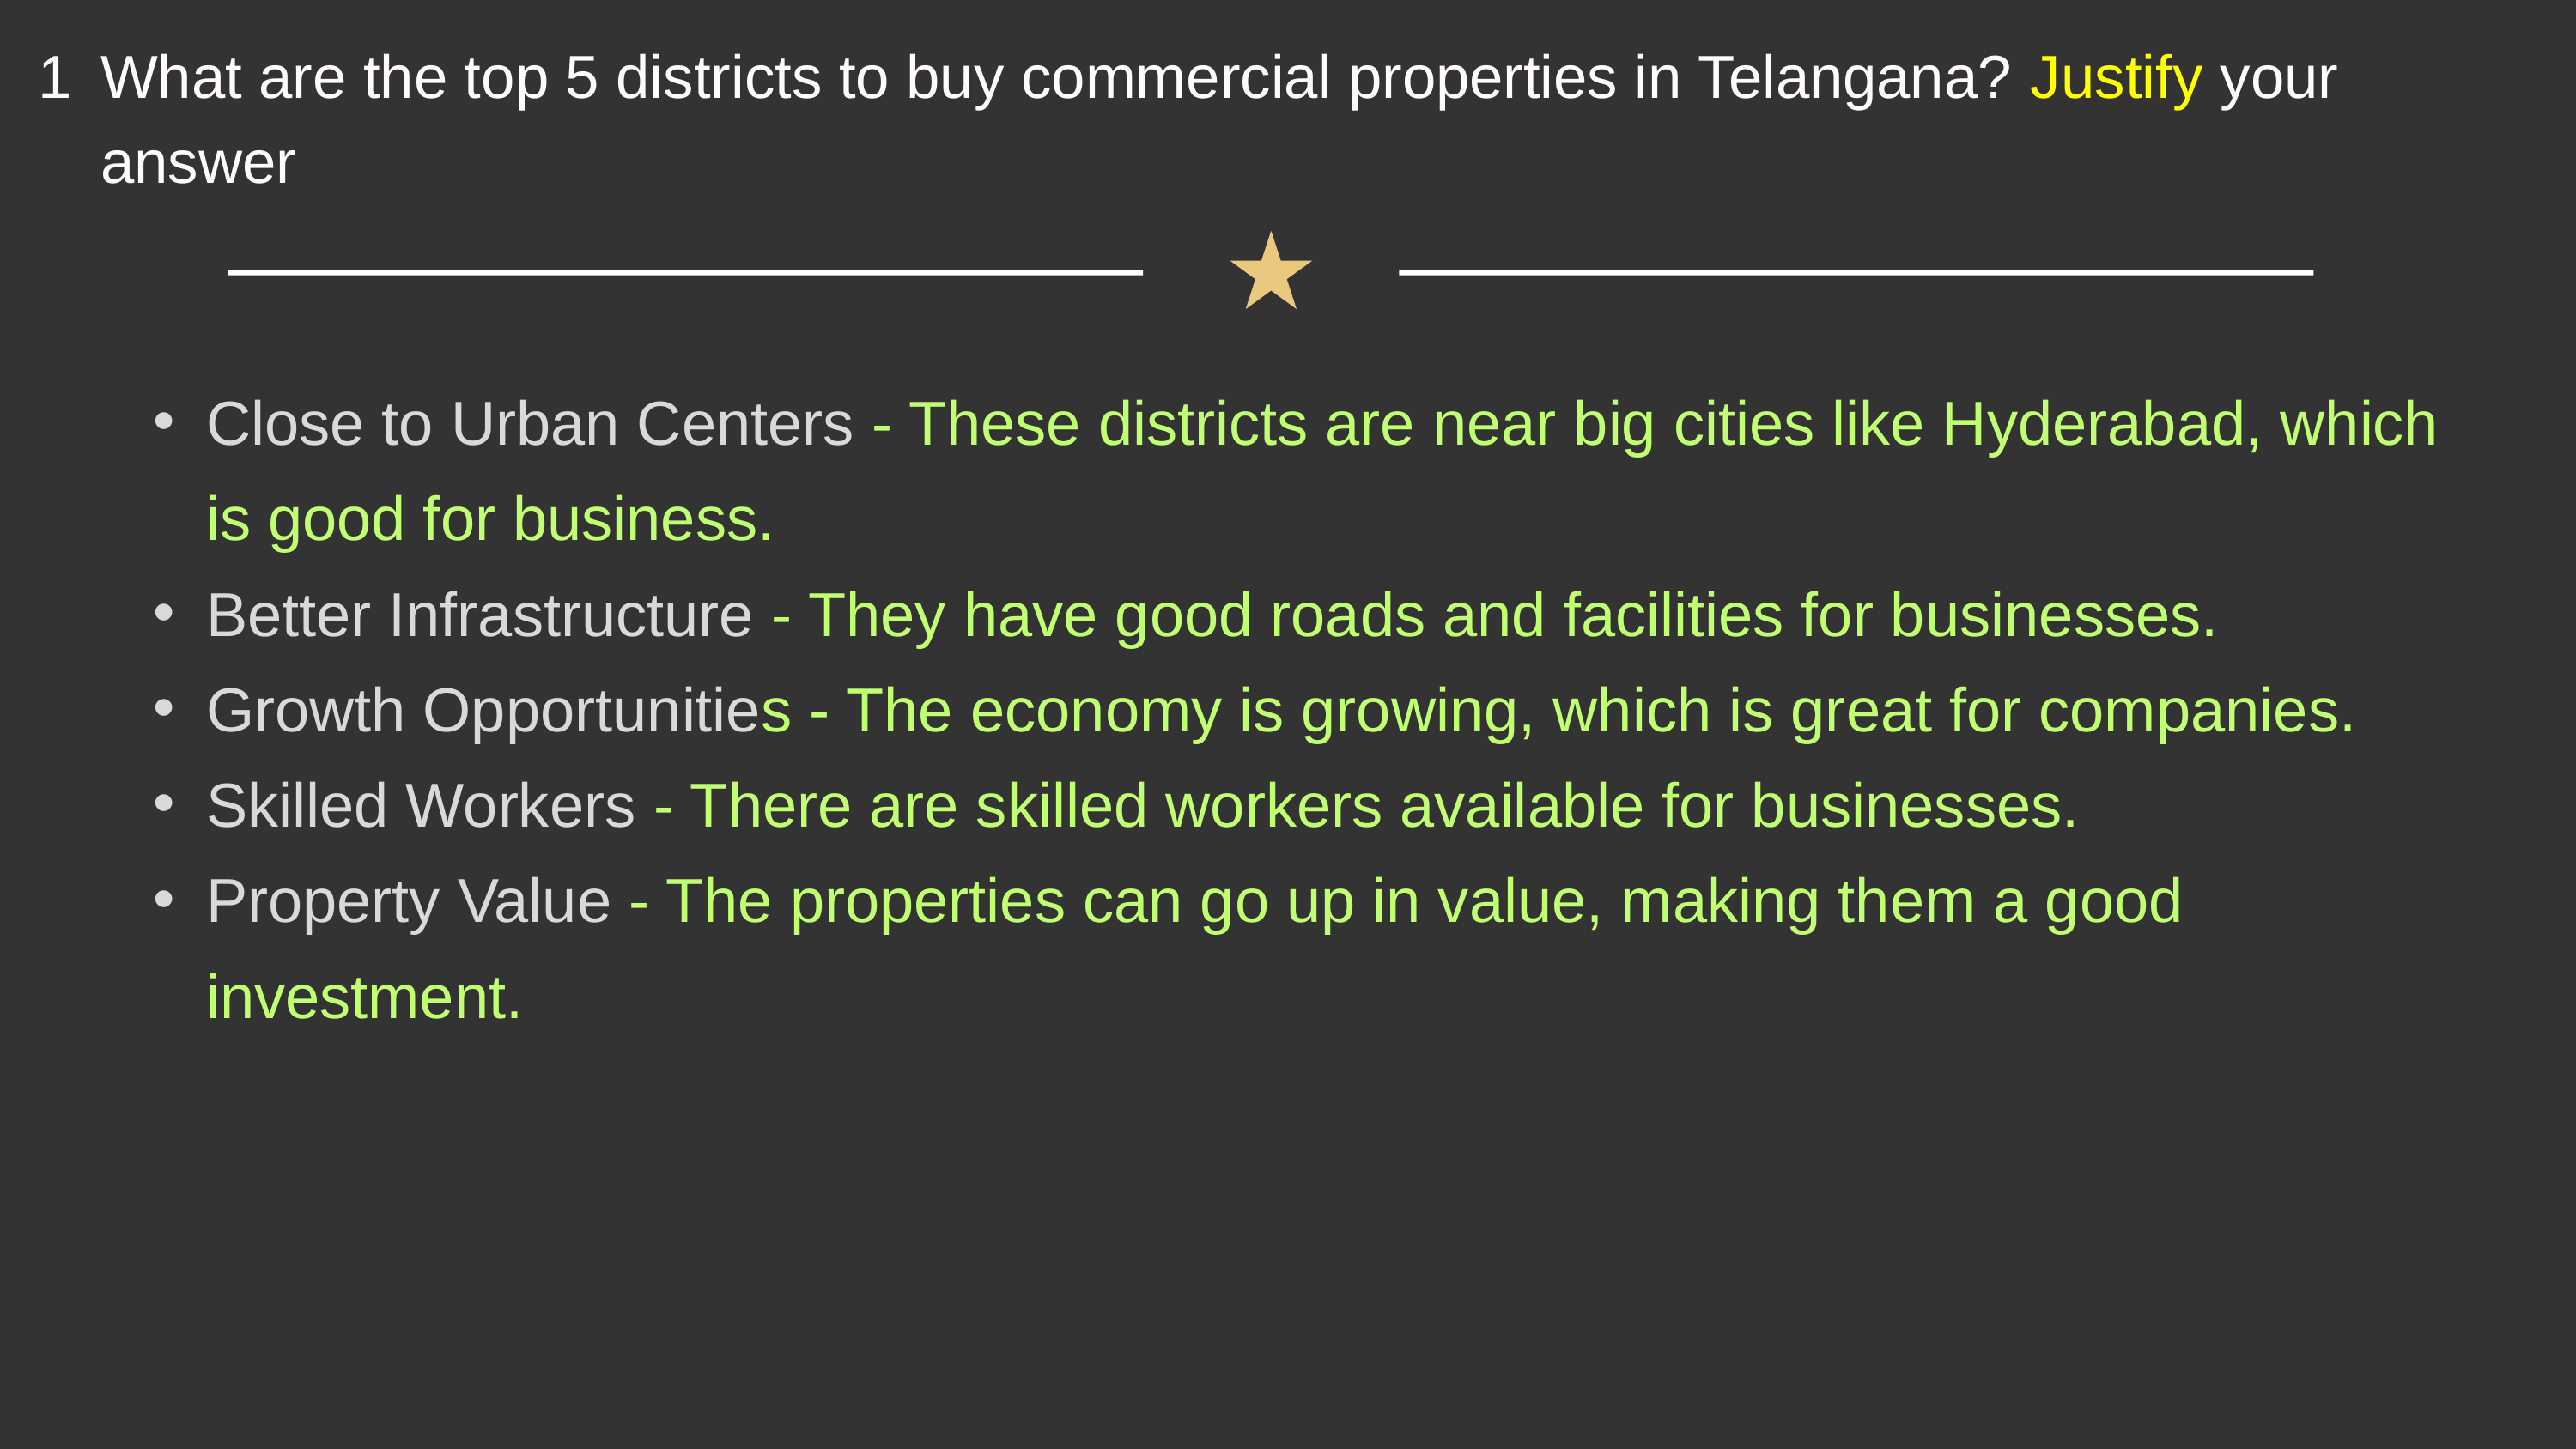

1
What are the top 5 districts to buy commercial properties in Telangana? Justify your answer

Close to Urban Centers - These districts are near big cities like Hyderabad, which is good for business.
Better Infrastructure - They have good roads and facilities for businesses.
Growth Opportunities - The economy is growing, which is great for companies.
Skilled Workers - There are skilled workers available for businesses.
Property Value - The properties can go up in value, making them a good investment.